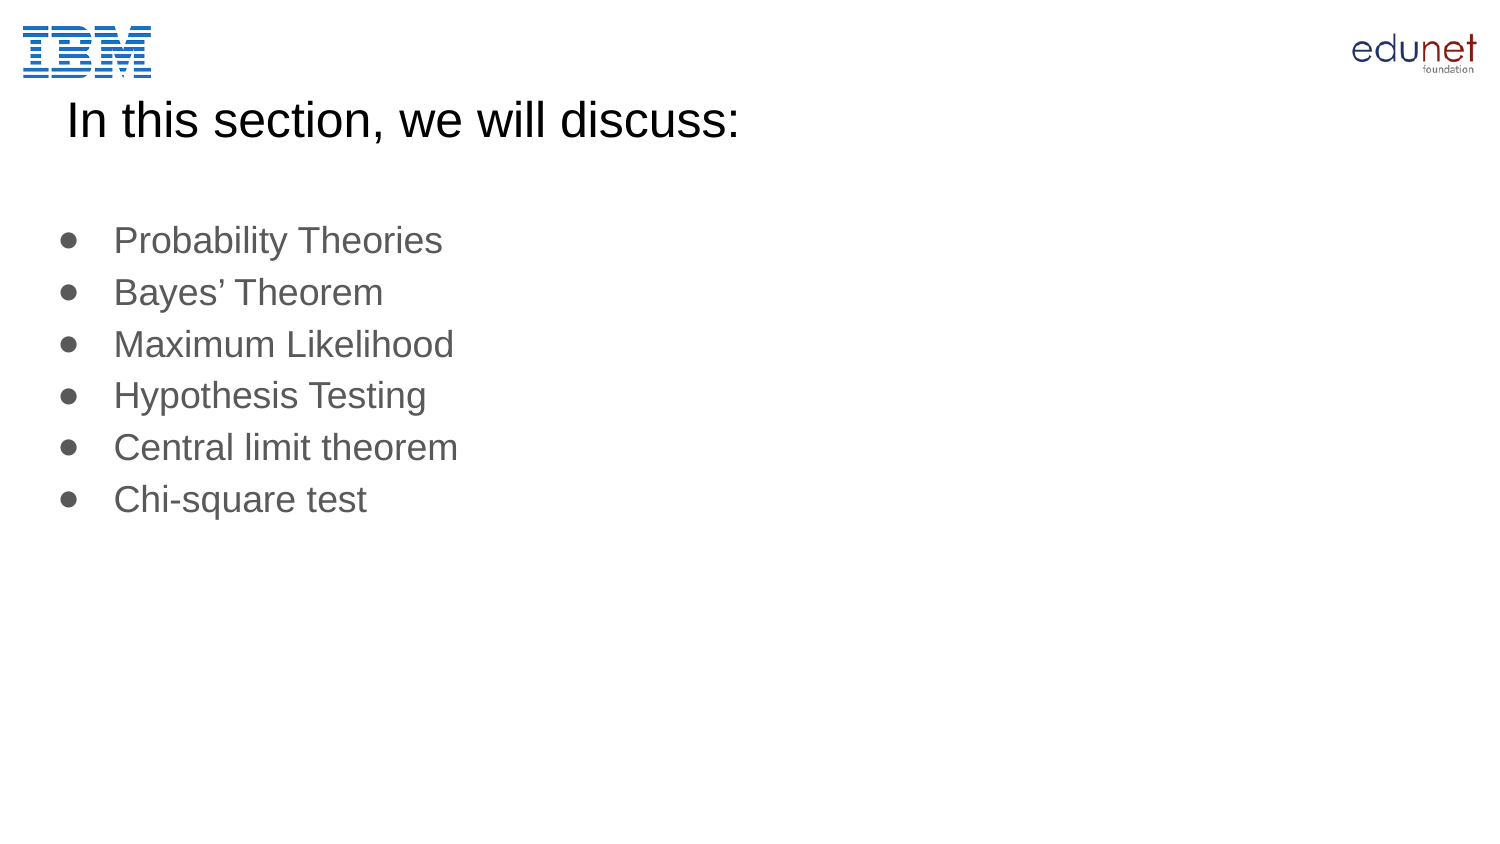

# In this section, we will discuss:
Probability Theories
Bayes’ Theorem
Maximum Likelihood
Hypothesis Testing
Central limit theorem
Chi-square test